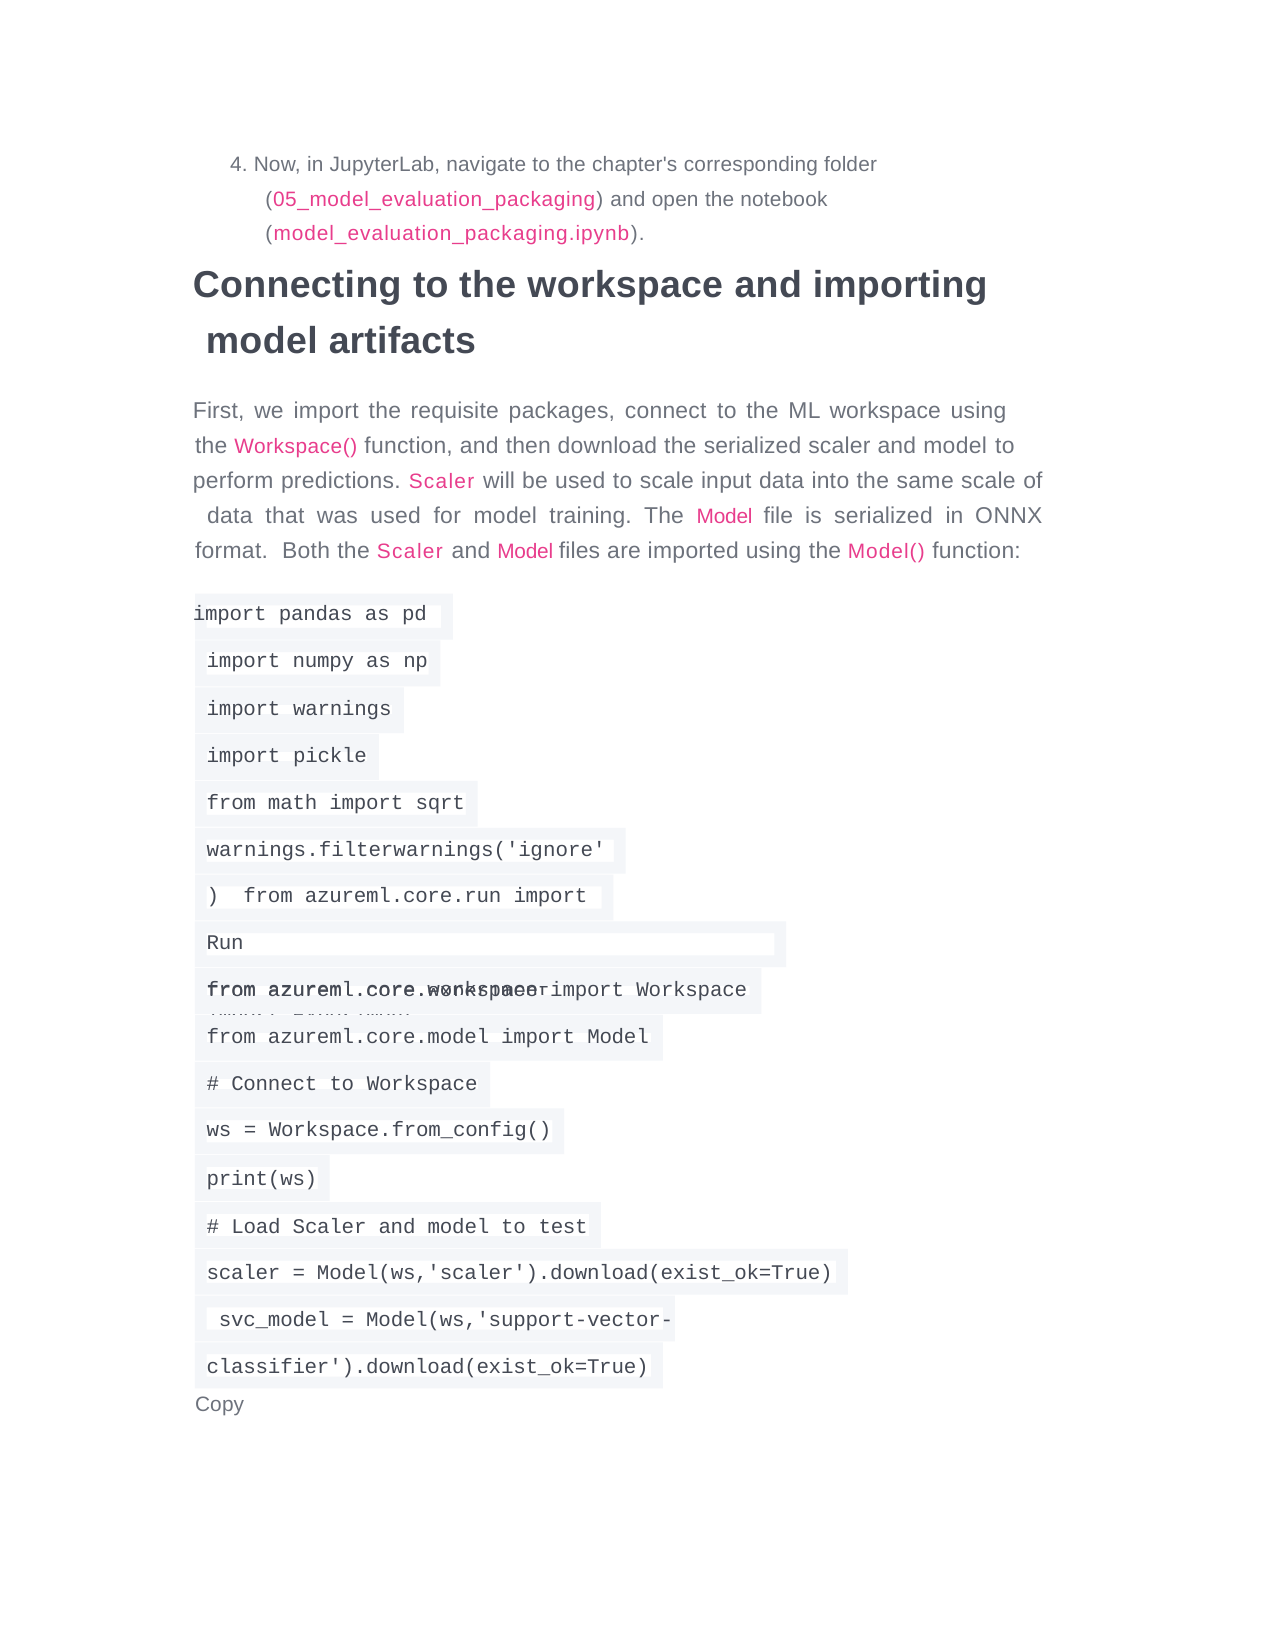

4. Now, in JupyterLab, navigate to the chapter's corresponding folder  (05_model_evaluation_packaging) and open the notebook  (model_evaluation_packaging.ipynb).
Connecting to the workspace and importing  model artifacts
First, we import the requisite packages, connect to the ML workspace using  the Workspace() function, and then download the serialized scaler and model to
perform predictions. Scaler will be used to scale input data into the same scale of  data that was used for model training. The Model file is serialized in ONNX format.  Both the Scaler and Model files are imported using the Model() function:
import pandas as pd  import numpy as np

import warnings

import pickle
from math import sqrt
warnings.filterwarnings('ignore')  from azureml.core.run import Run

from azureml.core.experiment import Experiment

from azureml.core.workspace import Workspace

from azureml.core.model import Model

# Connect to Workspace
ws = Workspace.from_config()

print(ws)

# Load Scaler and model to test
scaler = Model(ws,'scaler').download(exist_ok=True)  svc_model = Model(ws,'support-vector-  classifier').download(exist_ok=True)
Copy